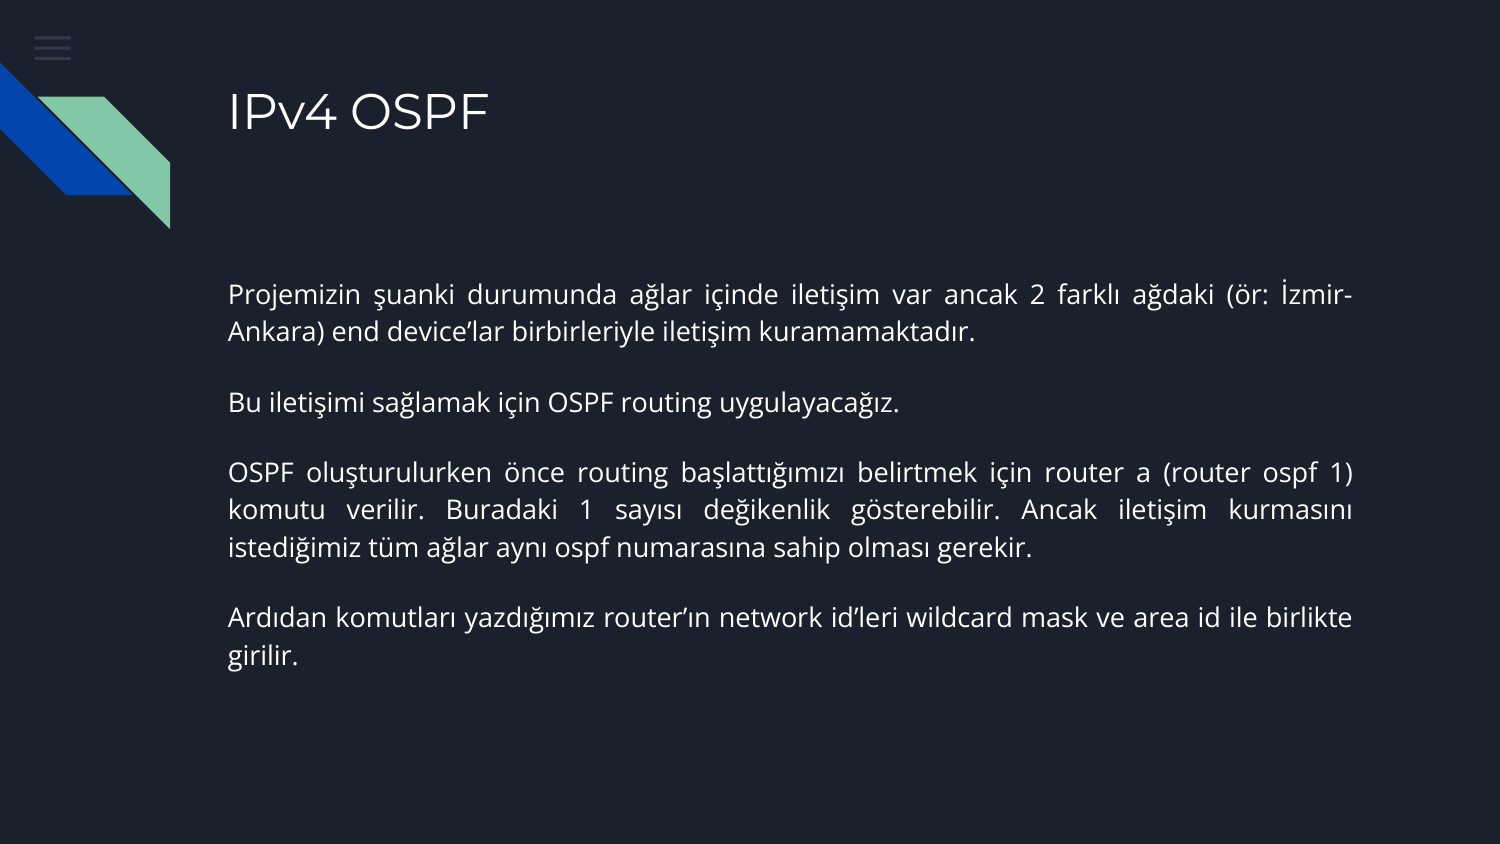

# IPv4 OSPF
Projemizin şuanki durumunda ağlar içinde iletişim var ancak 2 farklı ağdaki (ör: İzmir-Ankara) end device’lar birbirleriyle iletişim kuramamaktadır.
Bu iletişimi sağlamak için OSPF routing uygulayacağız.
OSPF oluşturulurken önce routing başlattığımızı belirtmek için router a (router ospf 1) komutu verilir. Buradaki 1 sayısı değikenlik gösterebilir. Ancak iletişim kurmasını istediğimiz tüm ağlar aynı ospf numarasına sahip olması gerekir.
Ardıdan komutları yazdığımız router’ın network id’leri wildcard mask ve area id ile birlikte girilir.